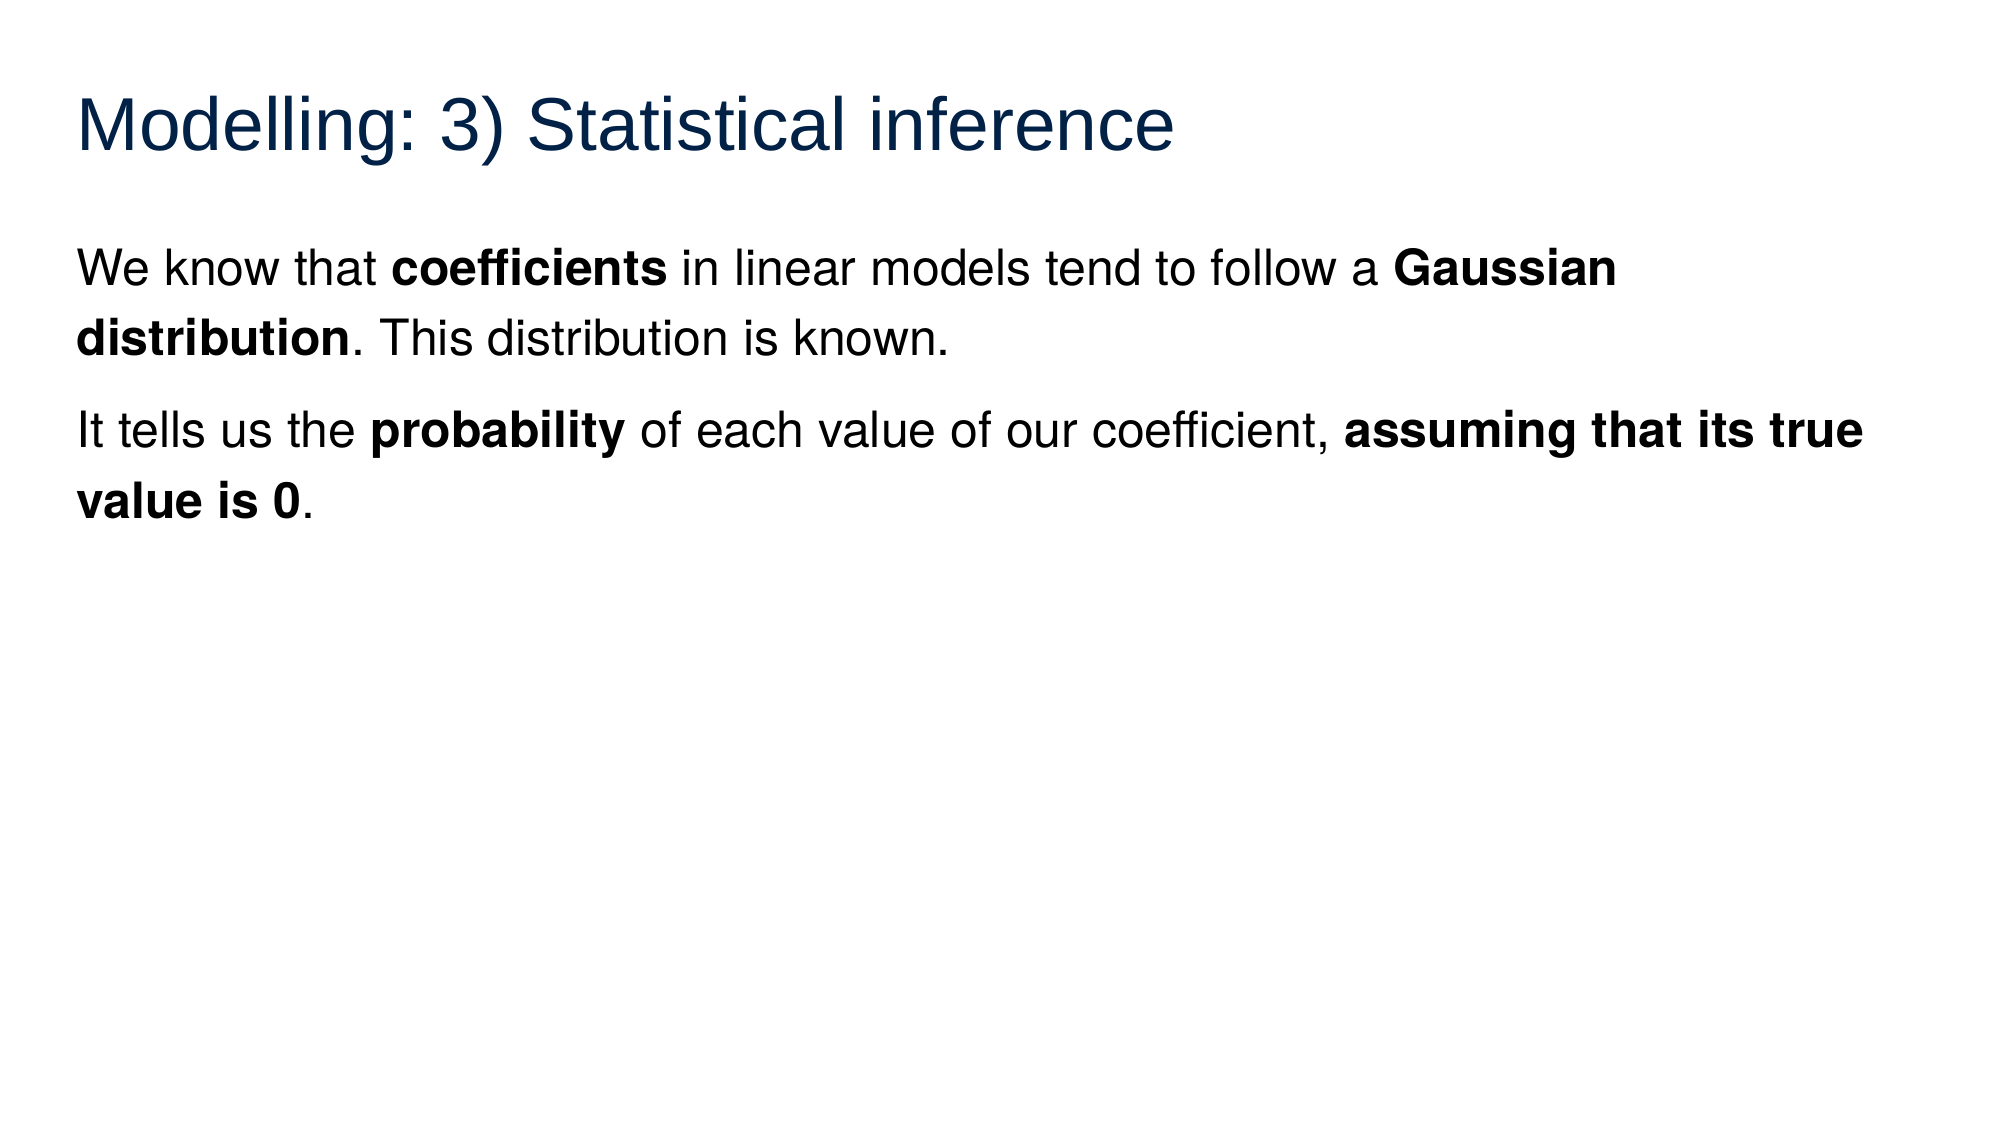

# Modelling: 3) Statistical inference
We know that coefficients in linear models tend to follow a Gaussian distribution. This distribution is known.
It tells us the probability of each value of our coefficient, assuming that its true value is 0.